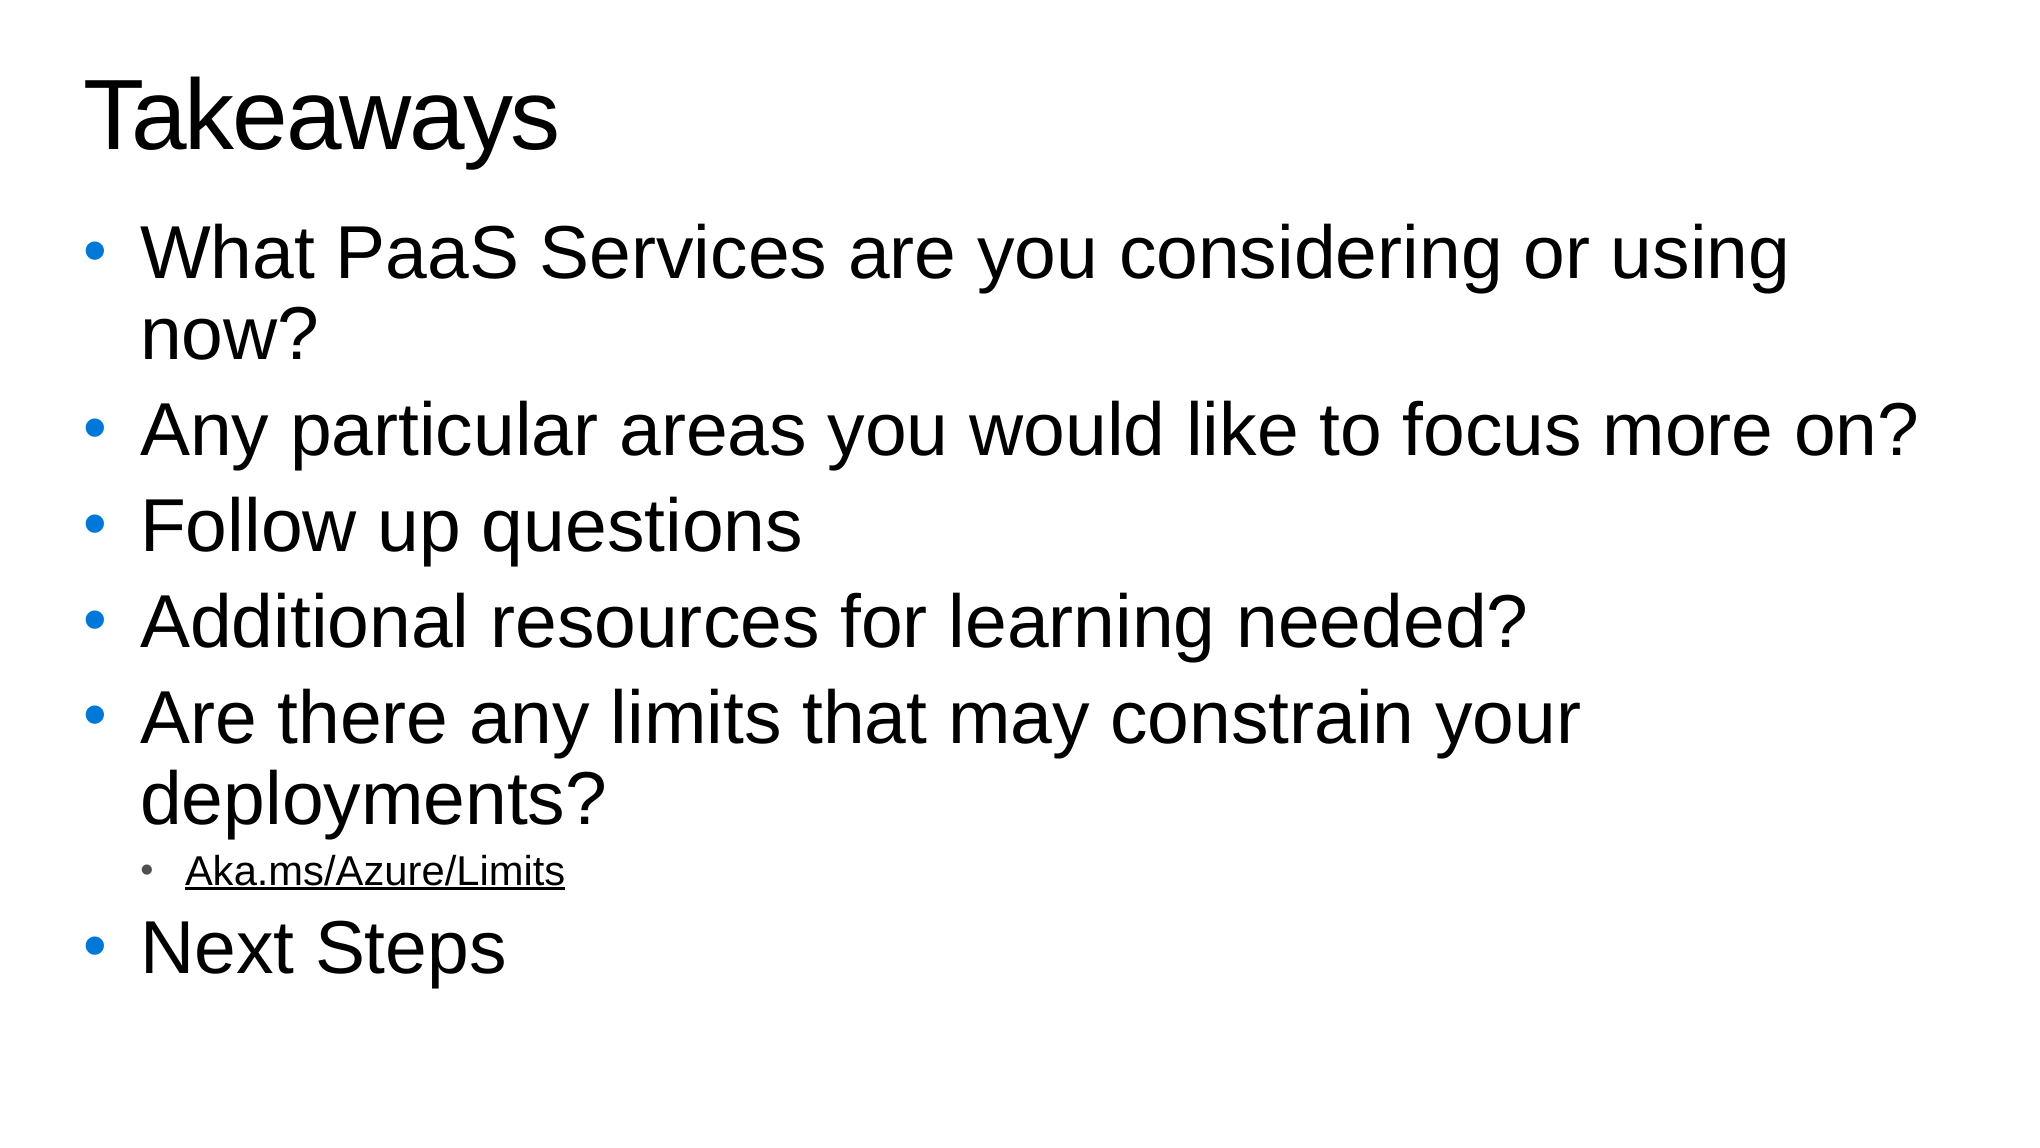

# Takeaways
What PaaS Services are you considering or using now?
Any particular areas you would like to focus more on?
Follow up questions
Additional resources for learning needed?
Are there any limits that may constrain your deployments?
Aka.ms/Azure/Limits
Next Steps